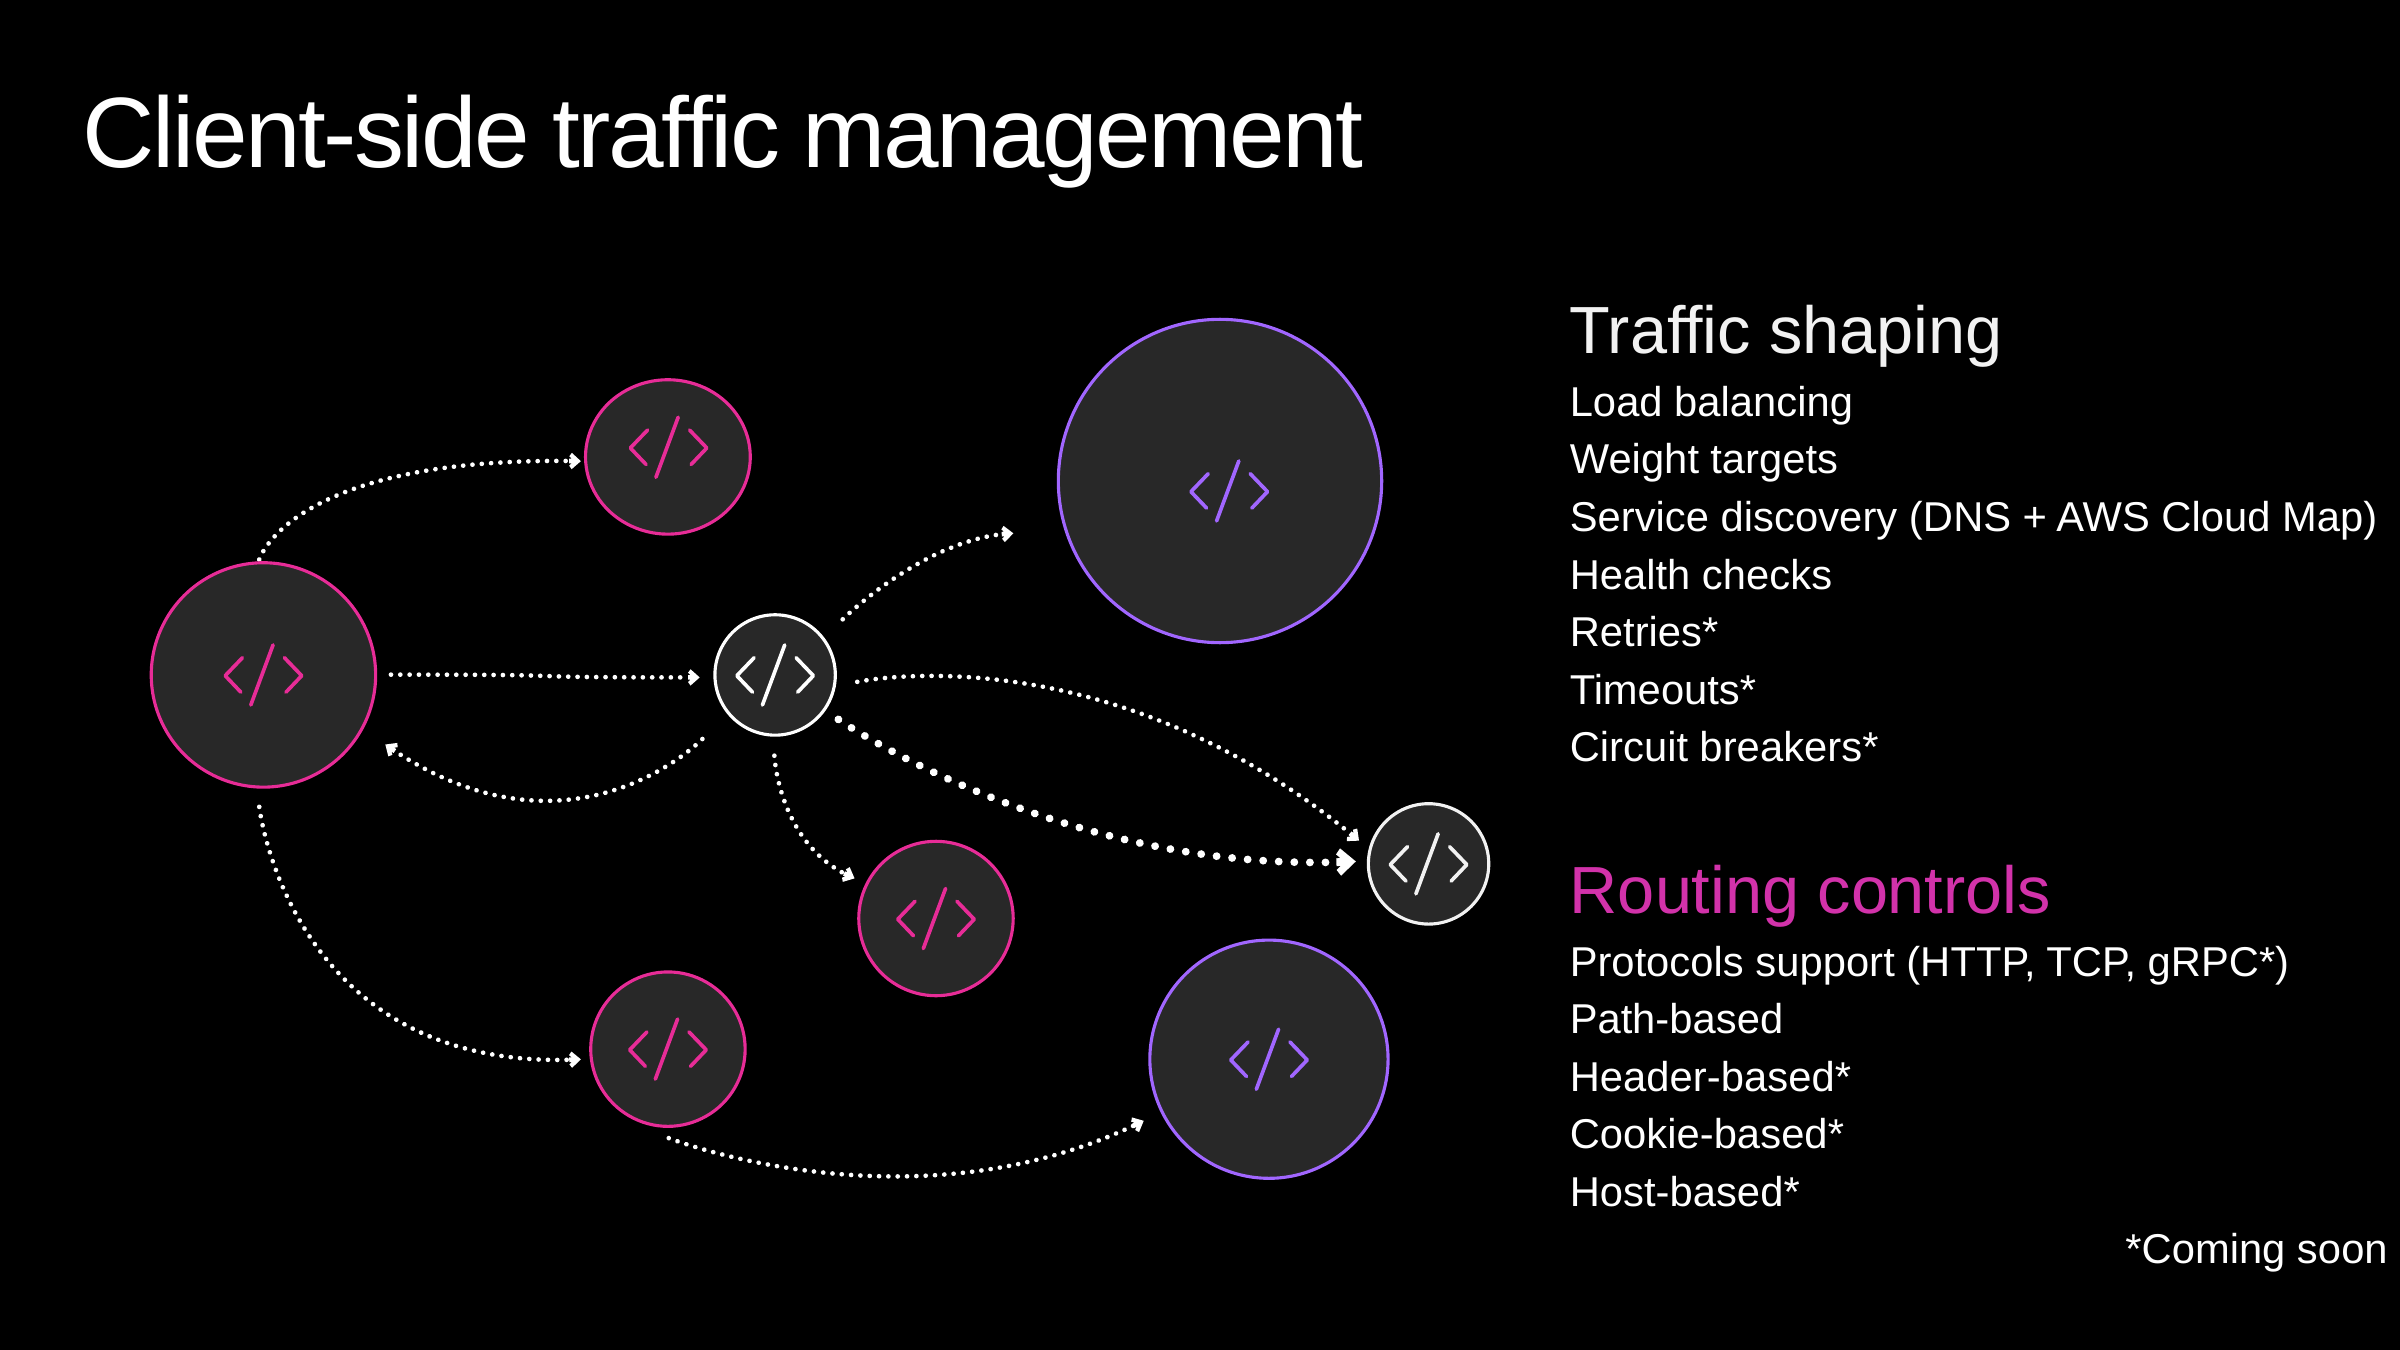

# Client-side traffic management
Traffic shaping
Load balancing
Weight targets
Service discovery (DNS + AWS Cloud Map)
Health checks
Retries*
Timeouts*
Circuit breakers*
Routing controls
Protocols support (HTTP, TCP, gRPC*)
Path-based
Header-based*
Cookie-based*
Host-based*
*Coming soon